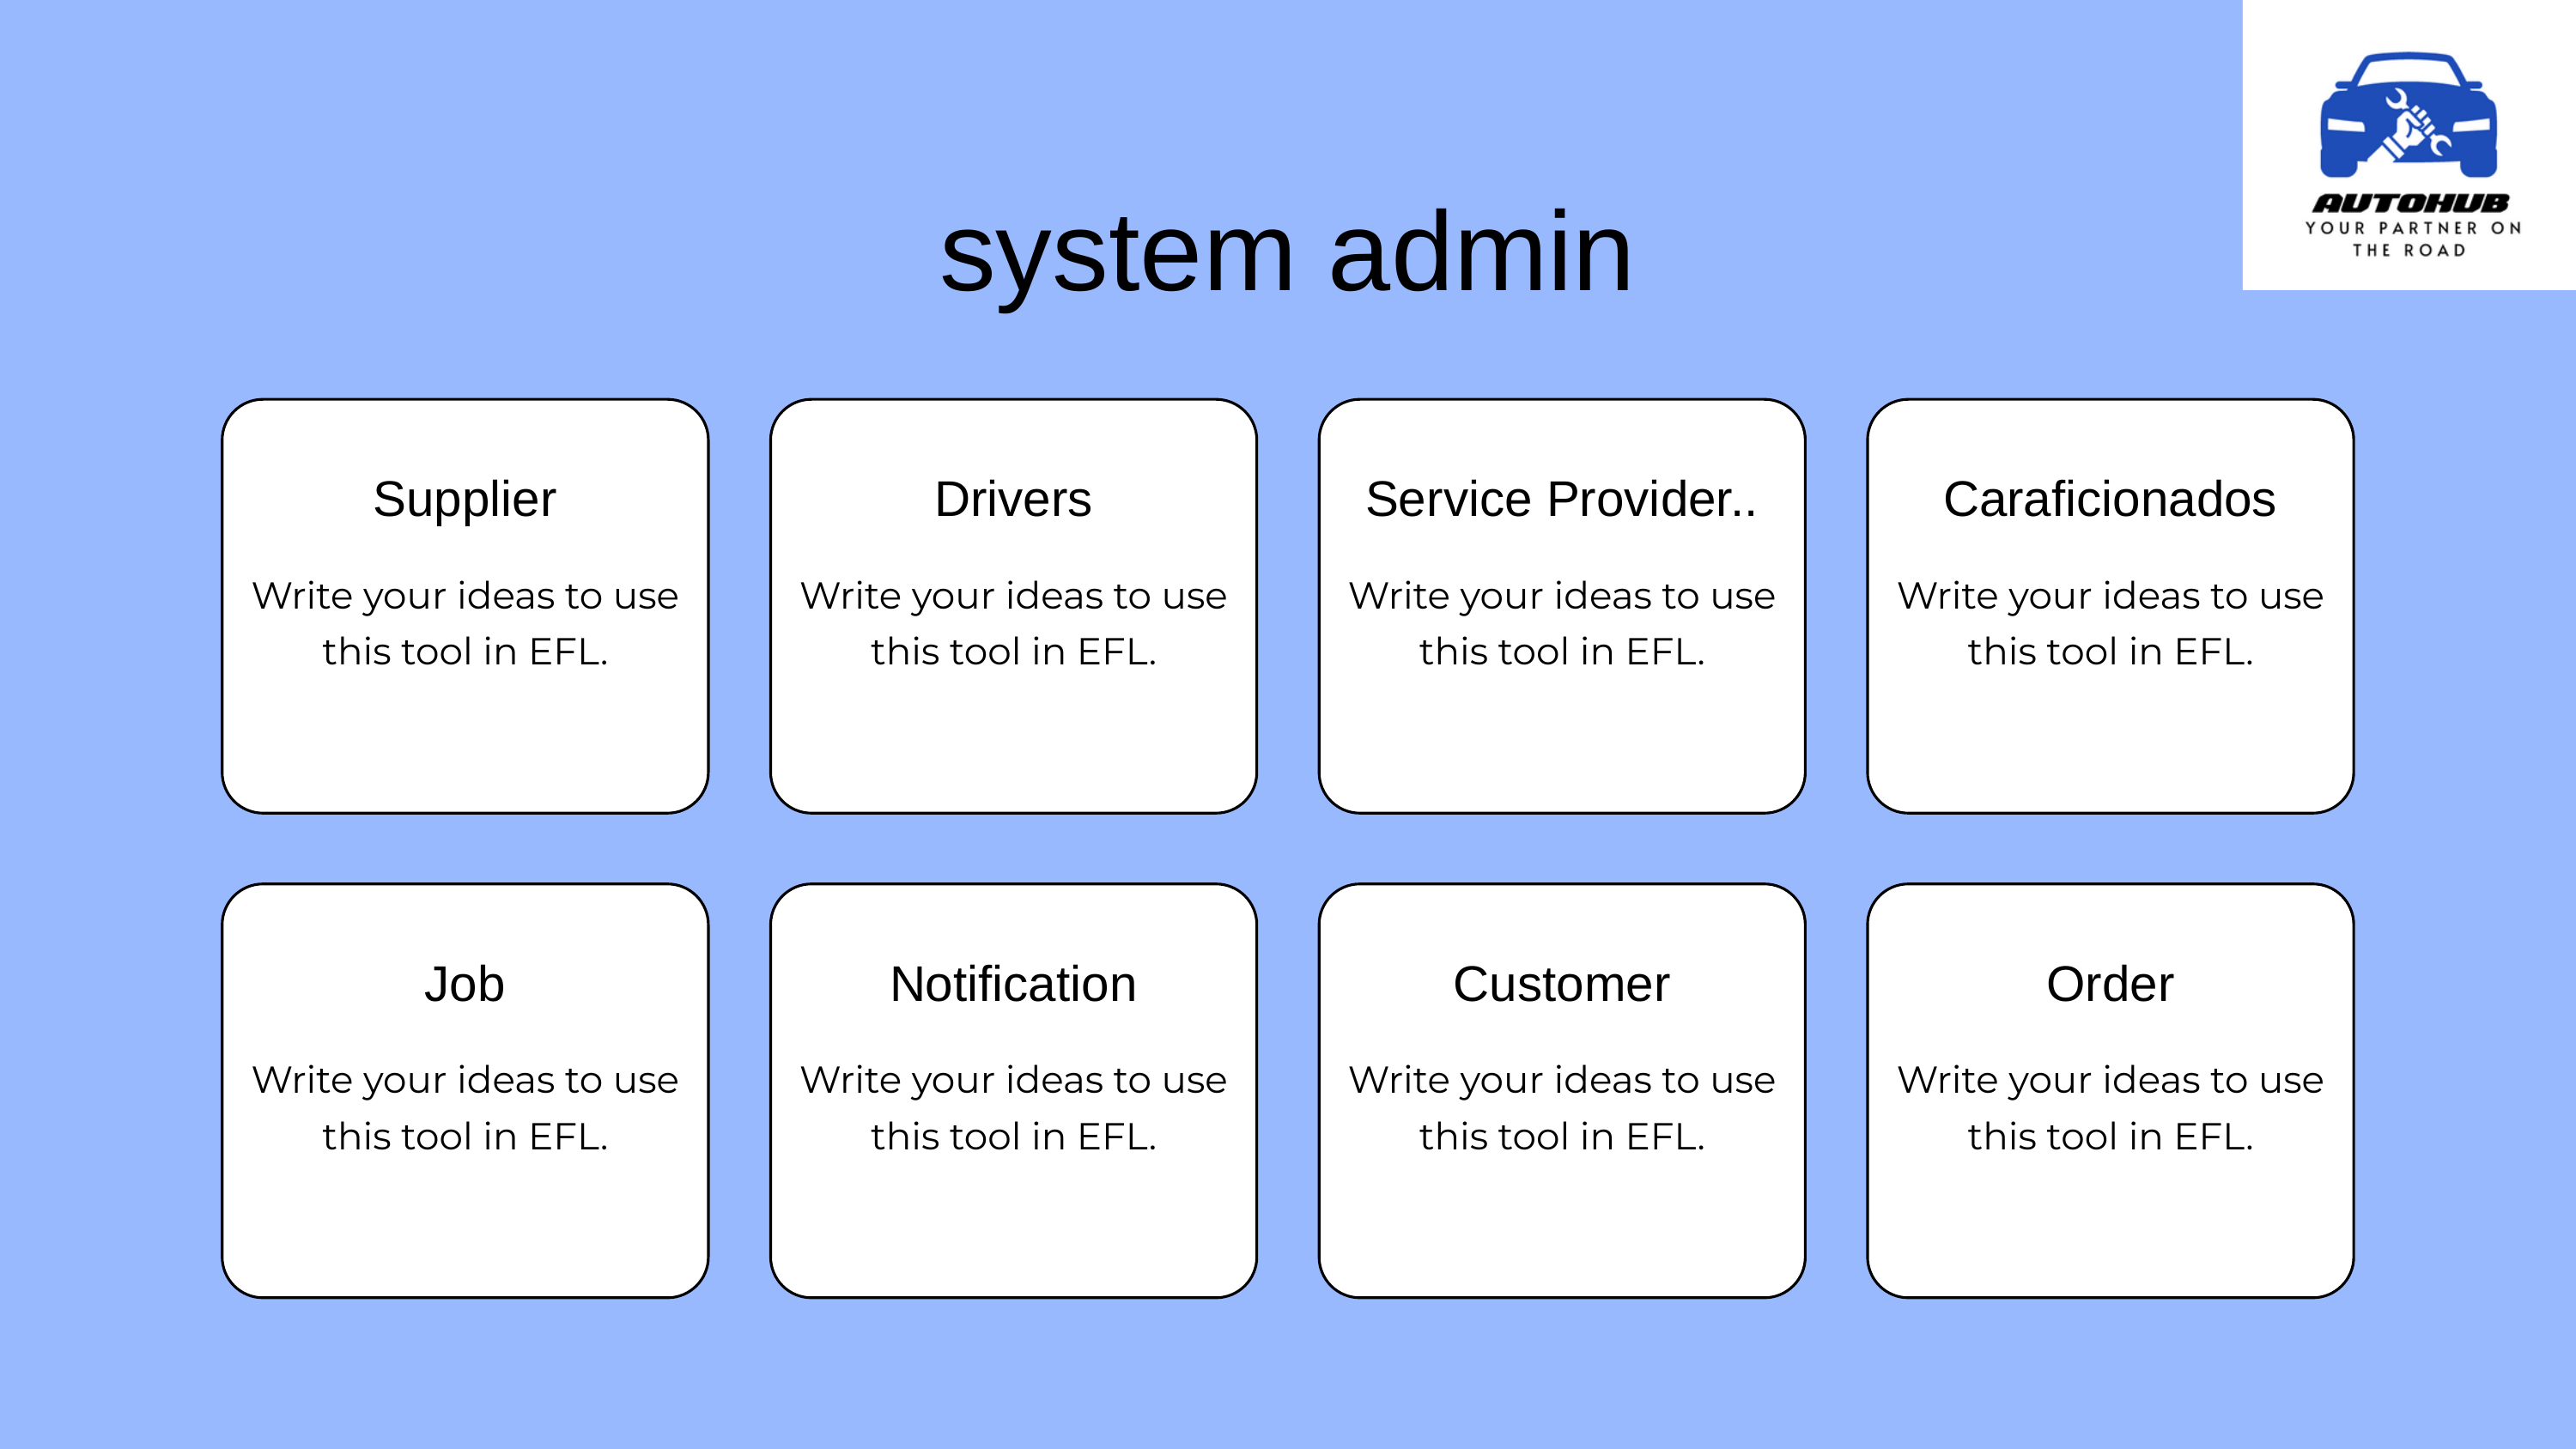

system admin

Supplier
Drivers
Service Provider..
Caraficionados
Write your ideas to use this tool in EFL.
Write your ideas to use this tool in EFL.
Write your ideas to use this tool in EFL.
Write your ideas to use this tool in EFL.

Job
Notification
Customer
Order
Write your ideas to use this tool in EFL.
Write your ideas to use this tool in EFL.
Write your ideas to use this tool in EFL.
Write your ideas to use this tool in EFL.